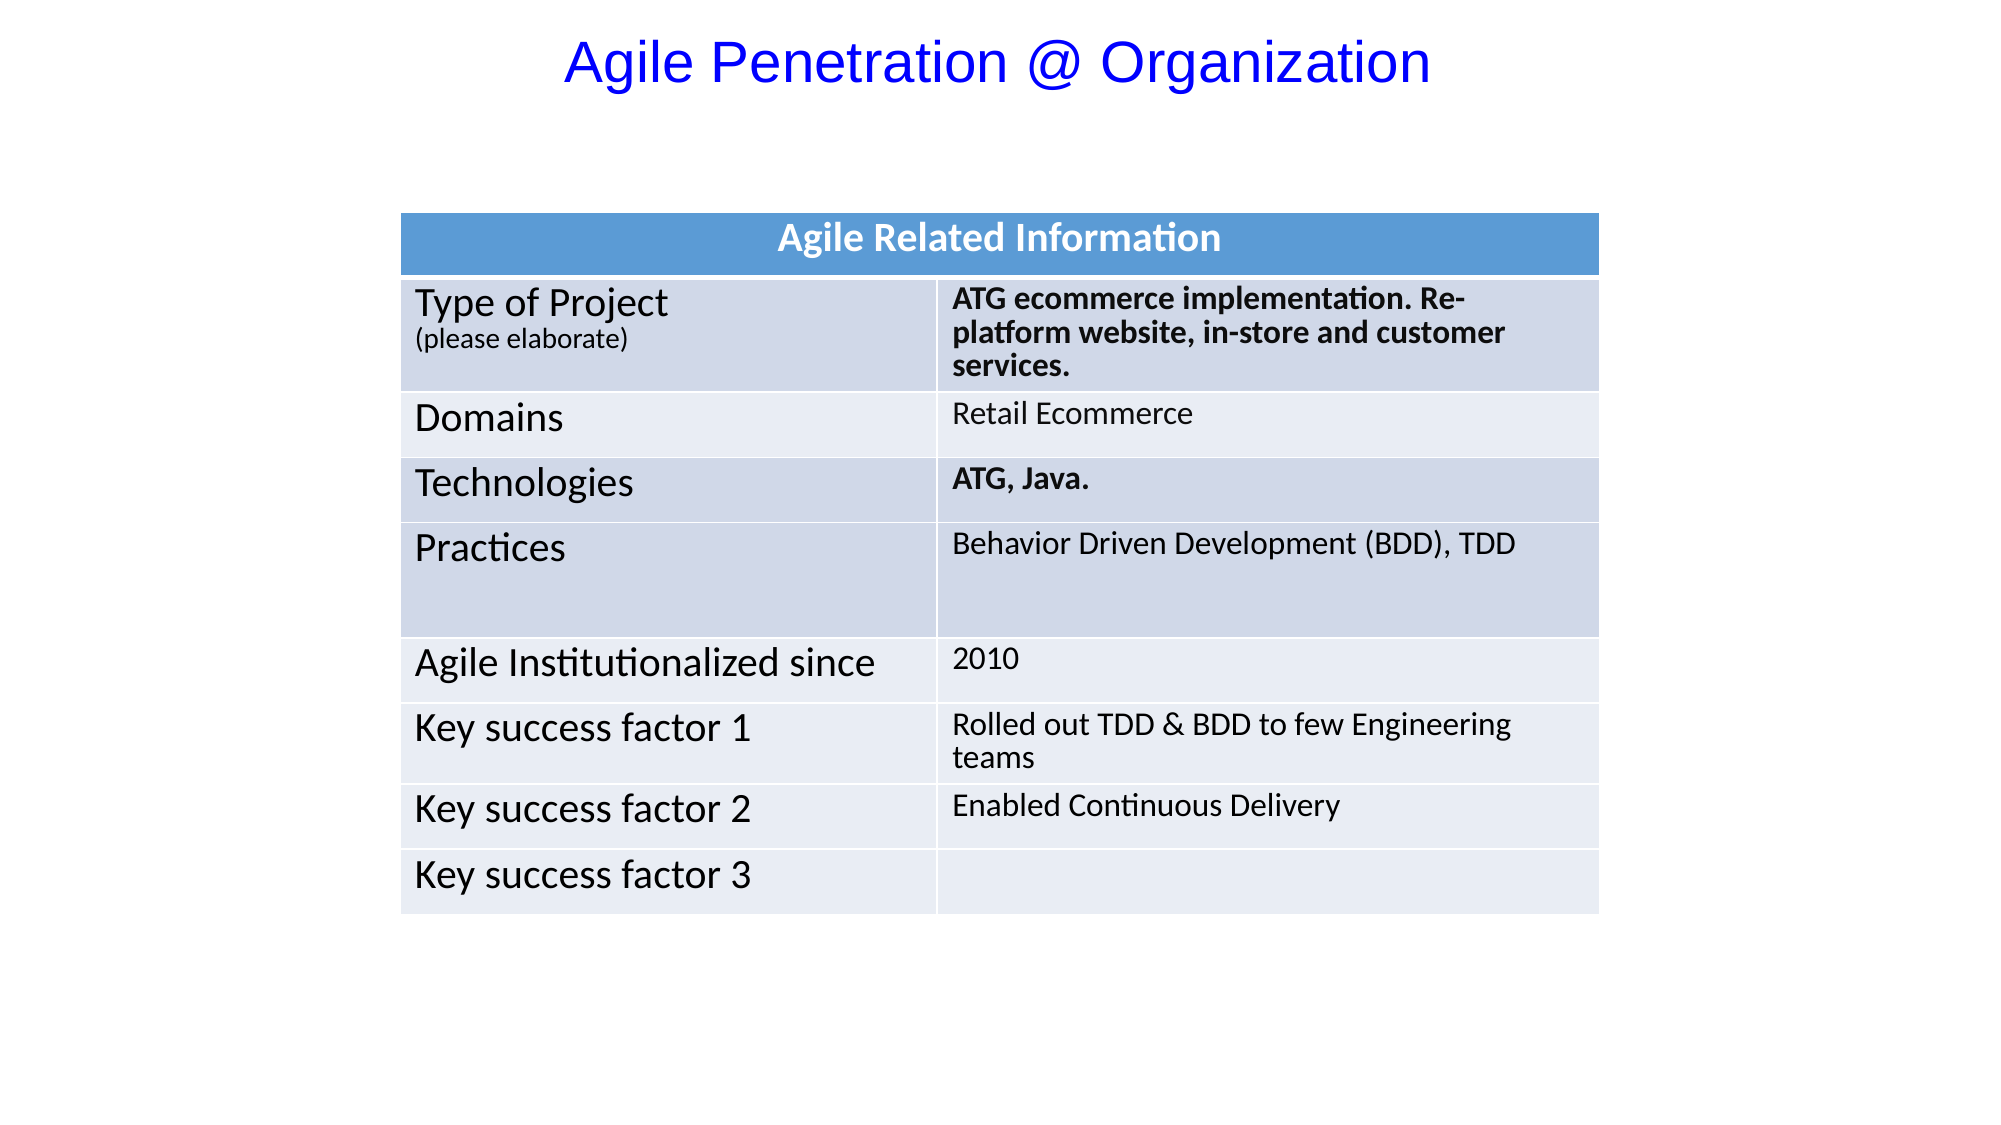

# Agile Penetration @ Organization
| Agile Related Information |  |
| --- | --- |
| Type of Project (please elaborate) | ATG ecommerce implementation. Re-platform website, in-store and customer services. |
| Domains | Retail Ecommerce |
| Technologies | ATG, Java. |
| Practices | Behavior Driven Development (BDD), TDD |
| Agile Institutionalized since | 2010 |
| Key success factor 1 | Rolled out TDD & BDD to few Engineering teams |
| Key success factor 2 | Enabled Continuous Delivery |
| Key success factor 3 |  |